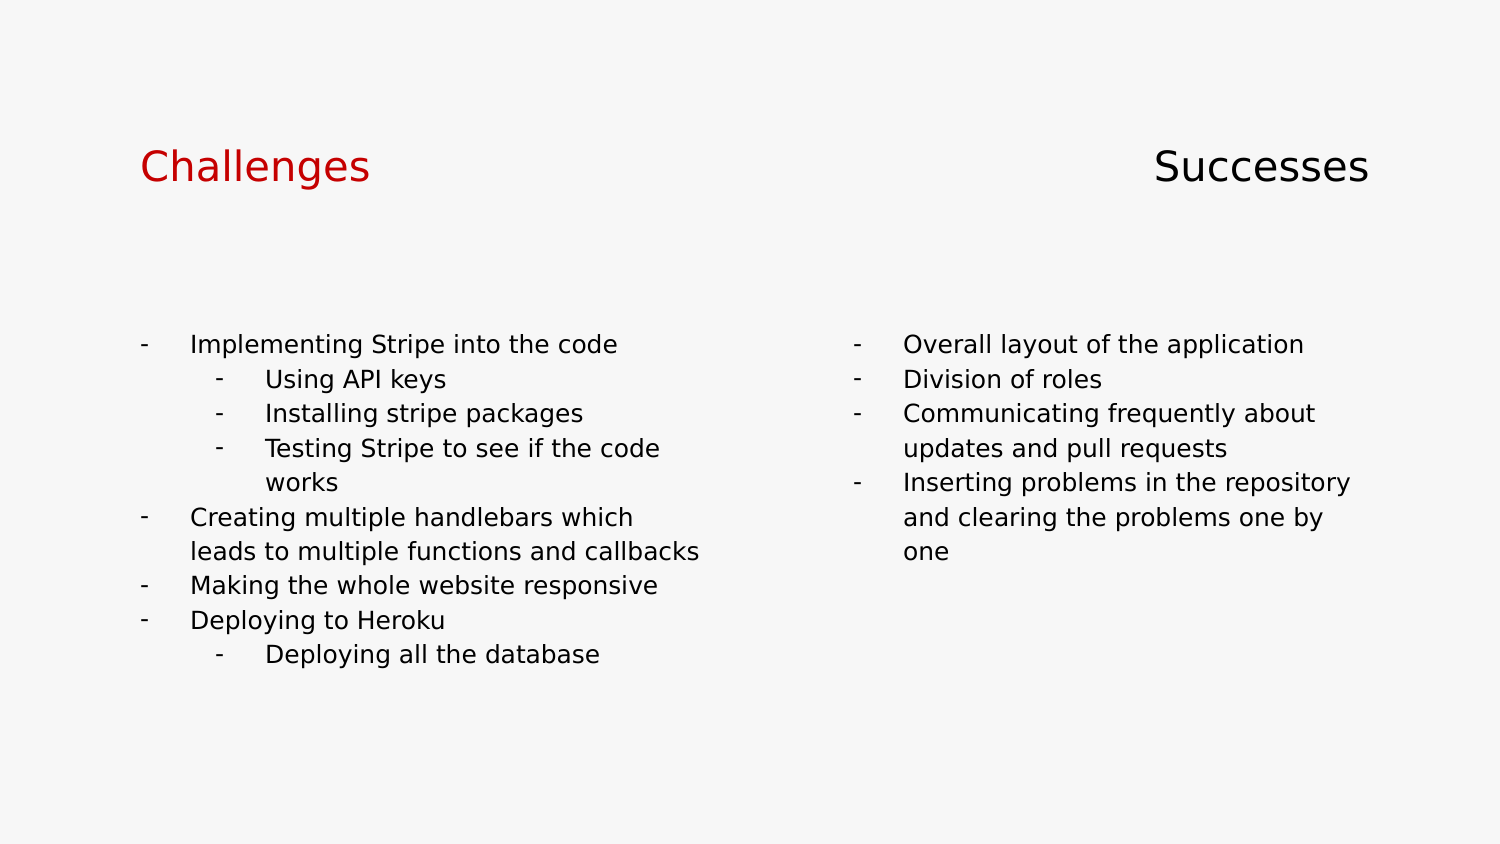

# Challenges
Successes
Implementing Stripe into the code
Using API keys
Installing stripe packages
Testing Stripe to see if the code works
Creating multiple handlebars which leads to multiple functions and callbacks
Making the whole website responsive
Deploying to Heroku
Deploying all the database
Overall layout of the application
Division of roles
Communicating frequently about updates and pull requests
Inserting problems in the repository and clearing the problems one by one